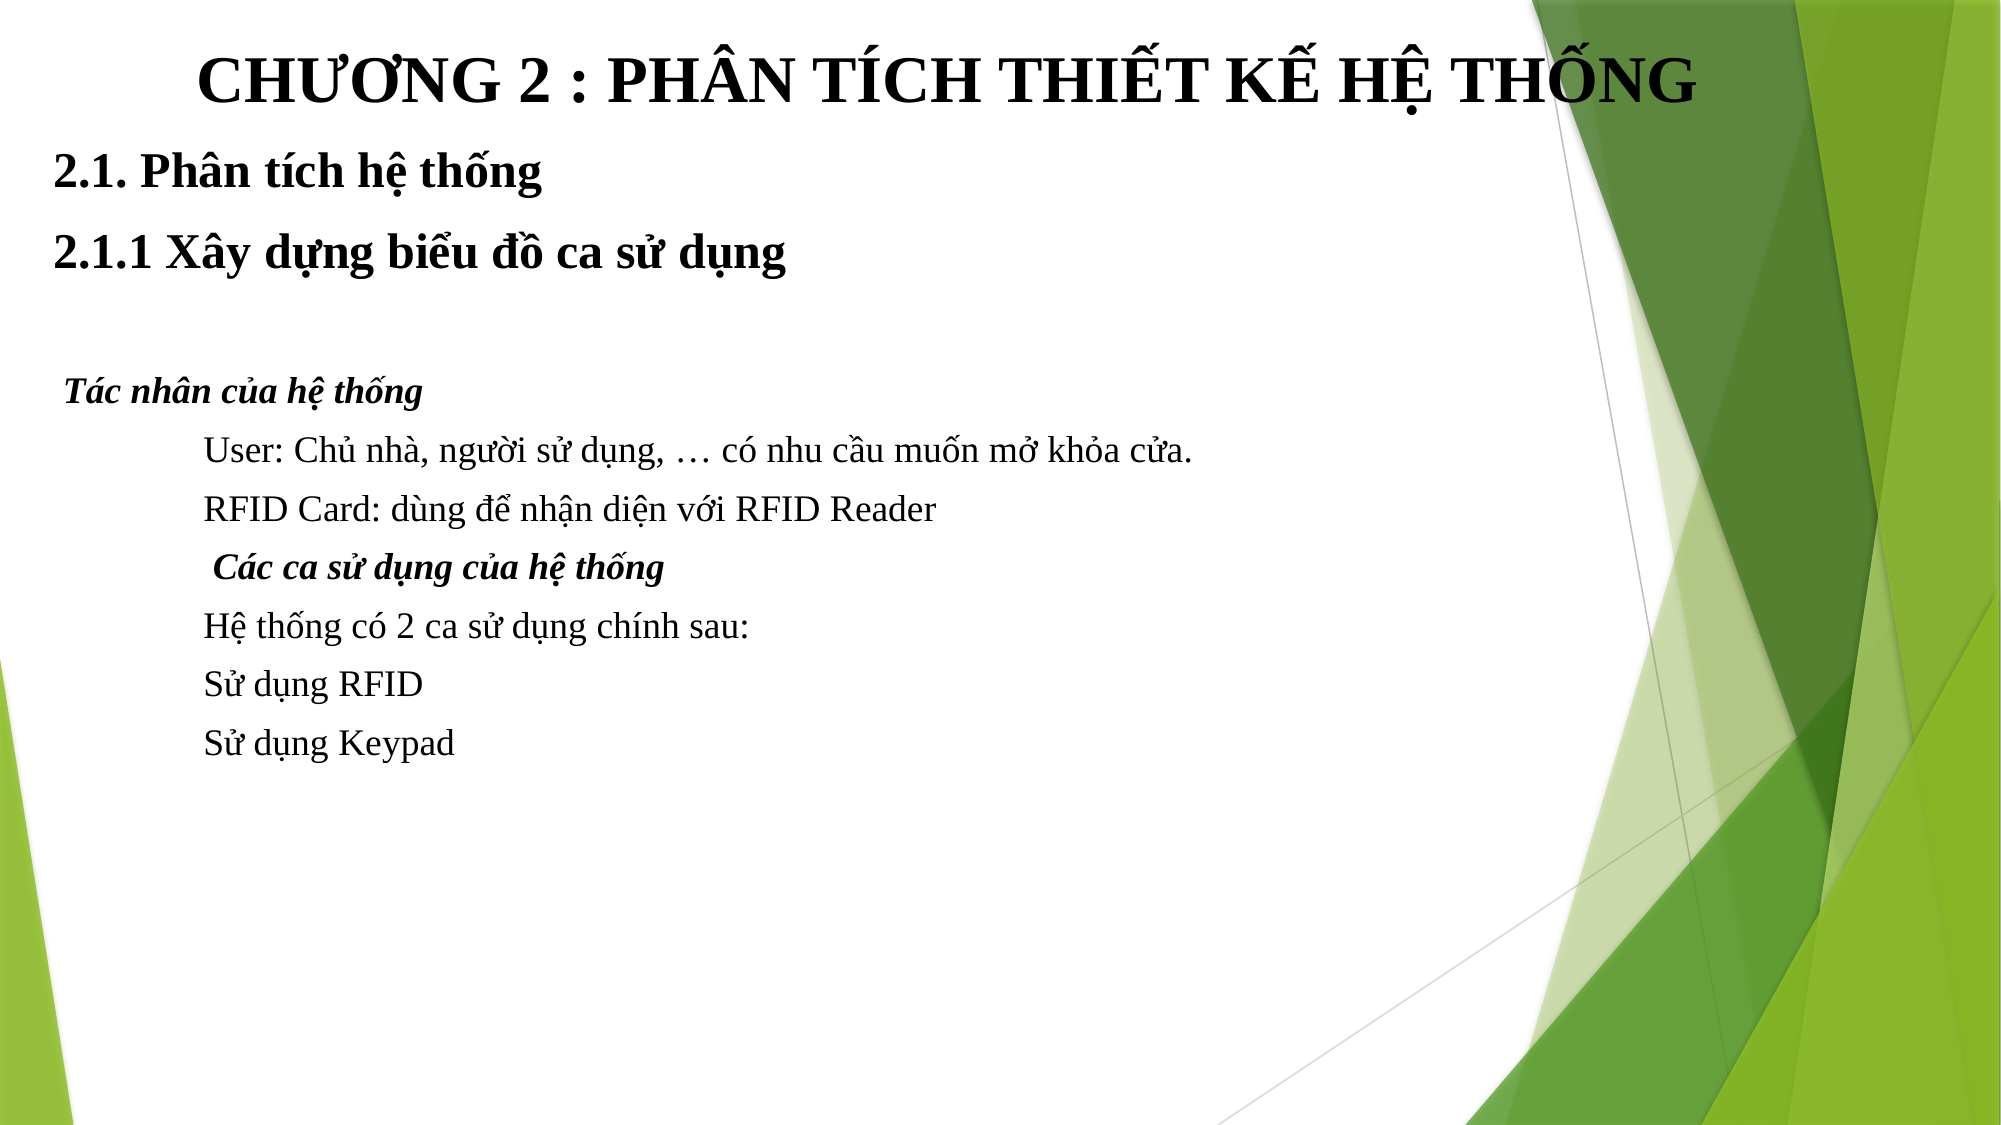

# CHƯƠNG 2 : PHÂN TÍCH THIẾT KẾ HỆ THỐNG
2.1. Phân tích hệ thống
2.1.1 Xây dựng biểu đồ ca sử dụng

 Tác nhân của hệ thống
	User: Chủ nhà, người sử dụng, … có nhu cầu muốn mở khỏa cửa.
	RFID Card: dùng để nhận diện với RFID Reader
	 Các ca sử dụng của hệ thống
	Hệ thống có 2 ca sử dụng chính sau:
	Sử dụng RFID
	Sử dụng Keypad